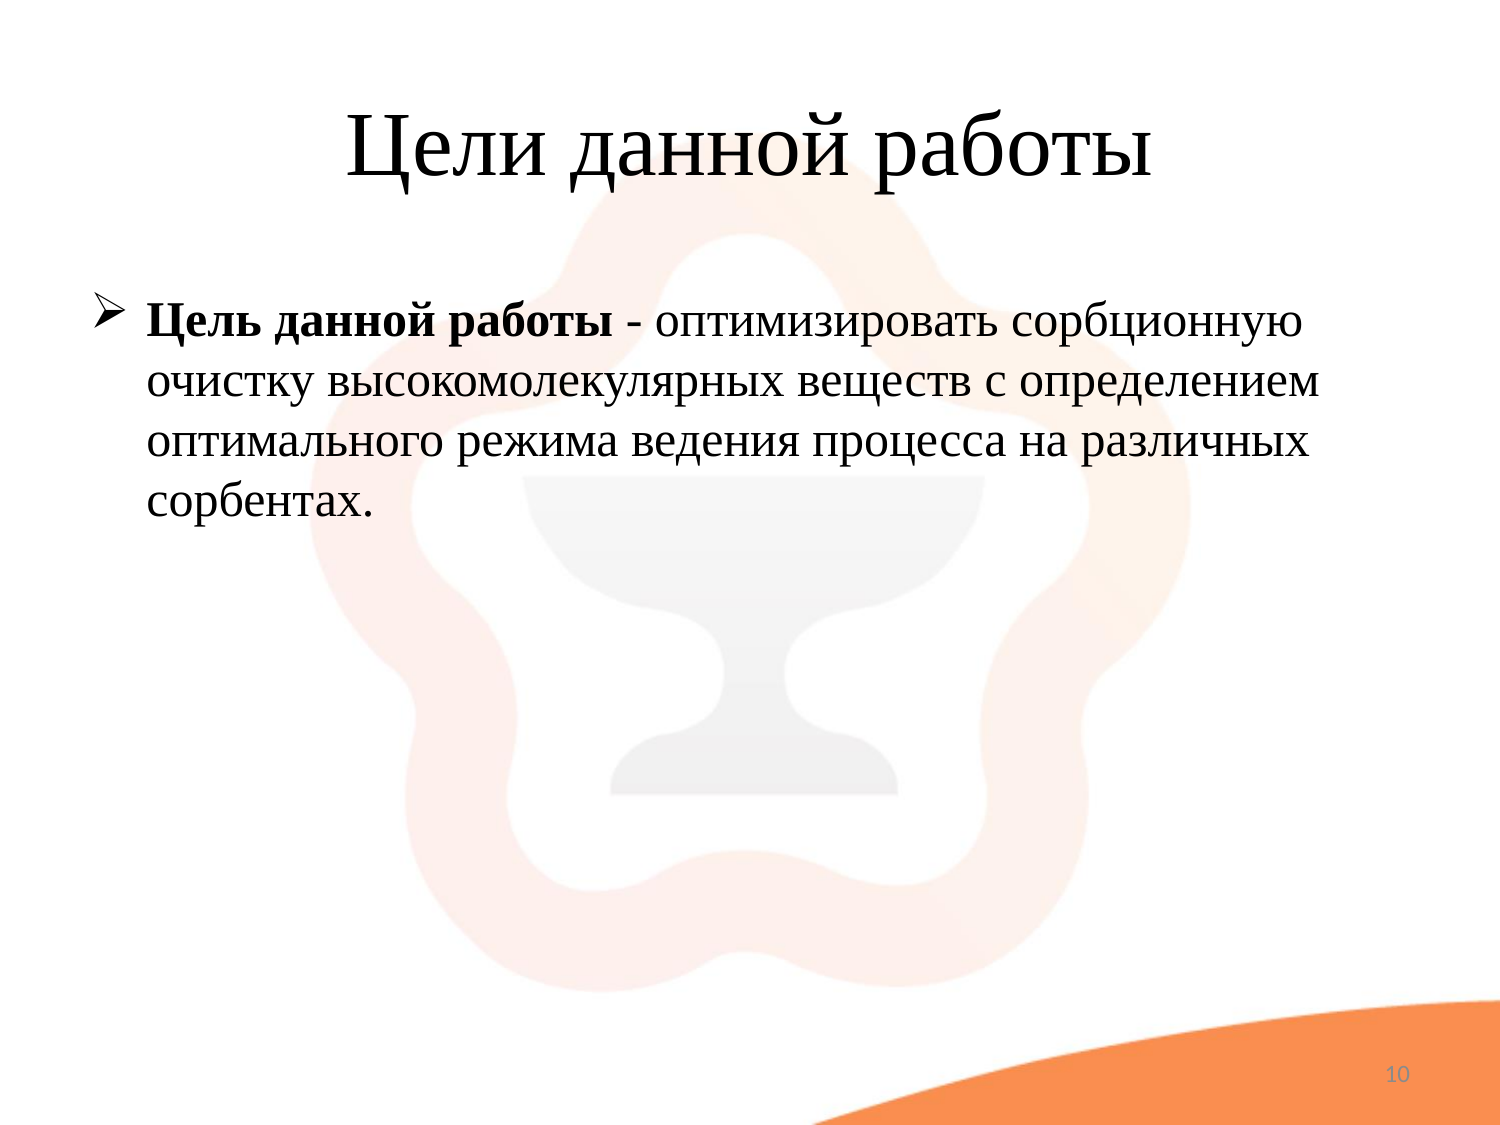

# Цели данной работы
Цель данной работы - оптимизировать сорбционную очистку высокомолекулярных веществ с определением оптимального режима ведения процесса на различных сорбентах.

10